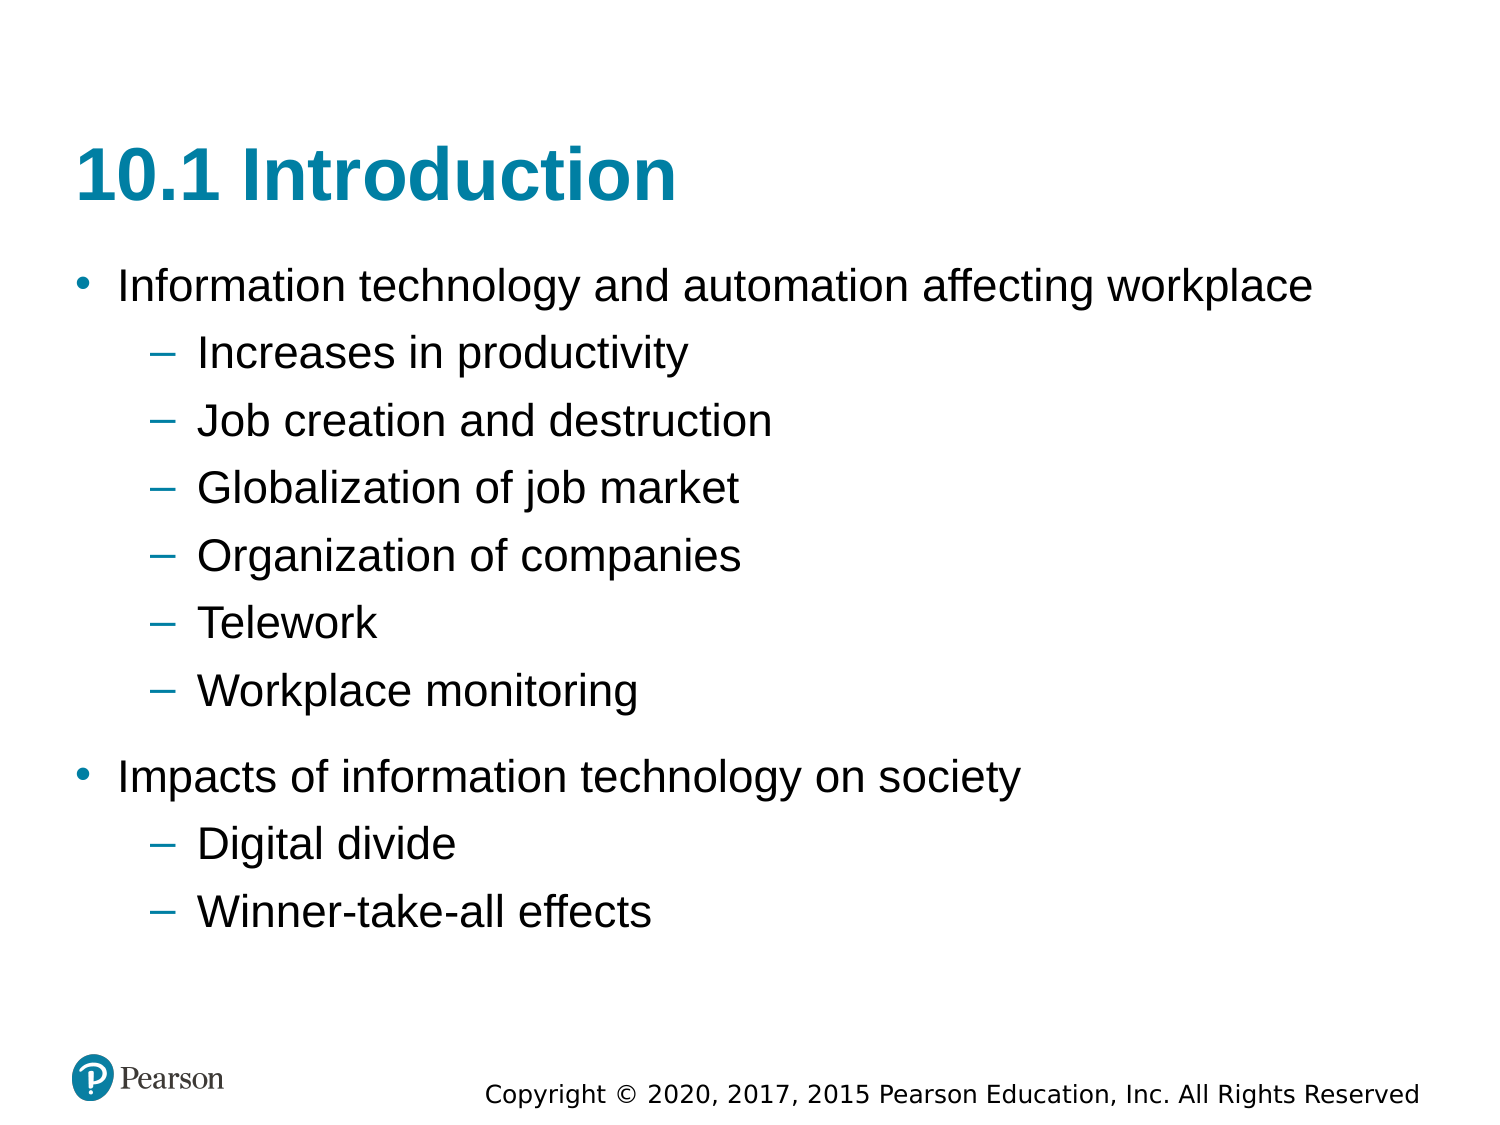

# 10.1 Introduction
Information technology and automation affecting workplace
Increases in productivity
Job creation and destruction
Globalization of job market
Organization of companies
Telework
Workplace monitoring
Impacts of information technology on society
Digital divide
Winner-take-all effects